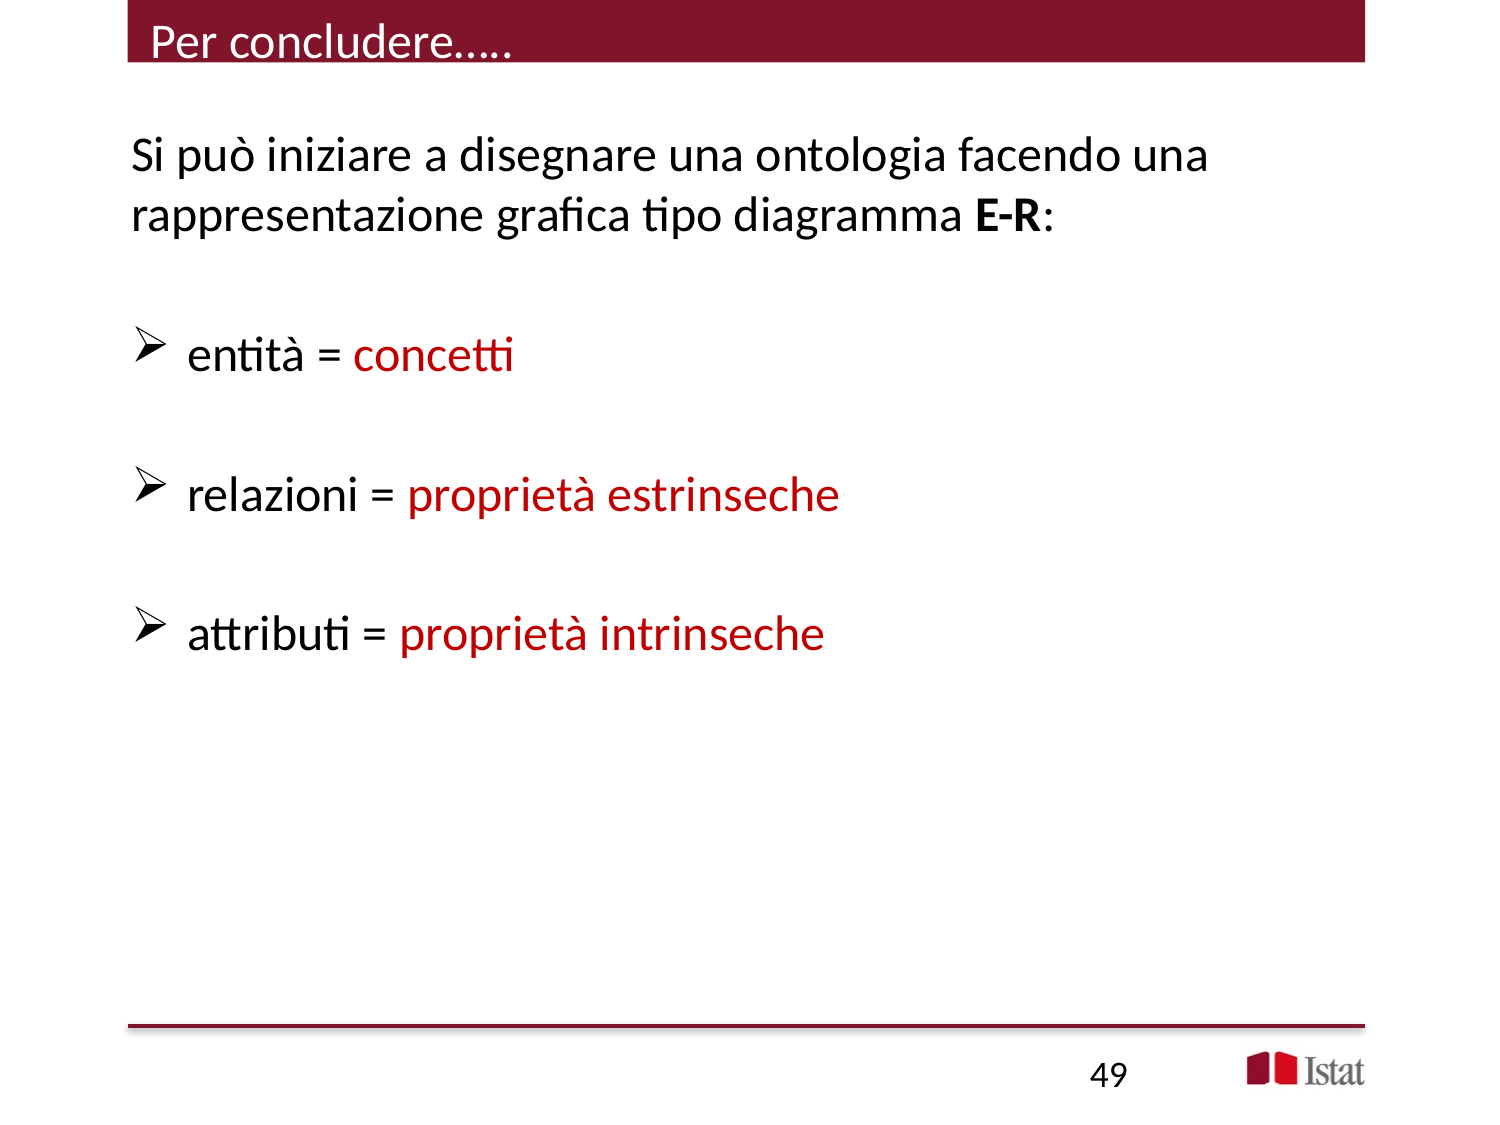

Per concludere…..
Si può iniziare a disegnare una ontologia facendo una rappresentazione grafica tipo diagramma E-R:

entità = concetti

relazioni = proprietà estrinseche

attributi = proprietà intrinseche

49